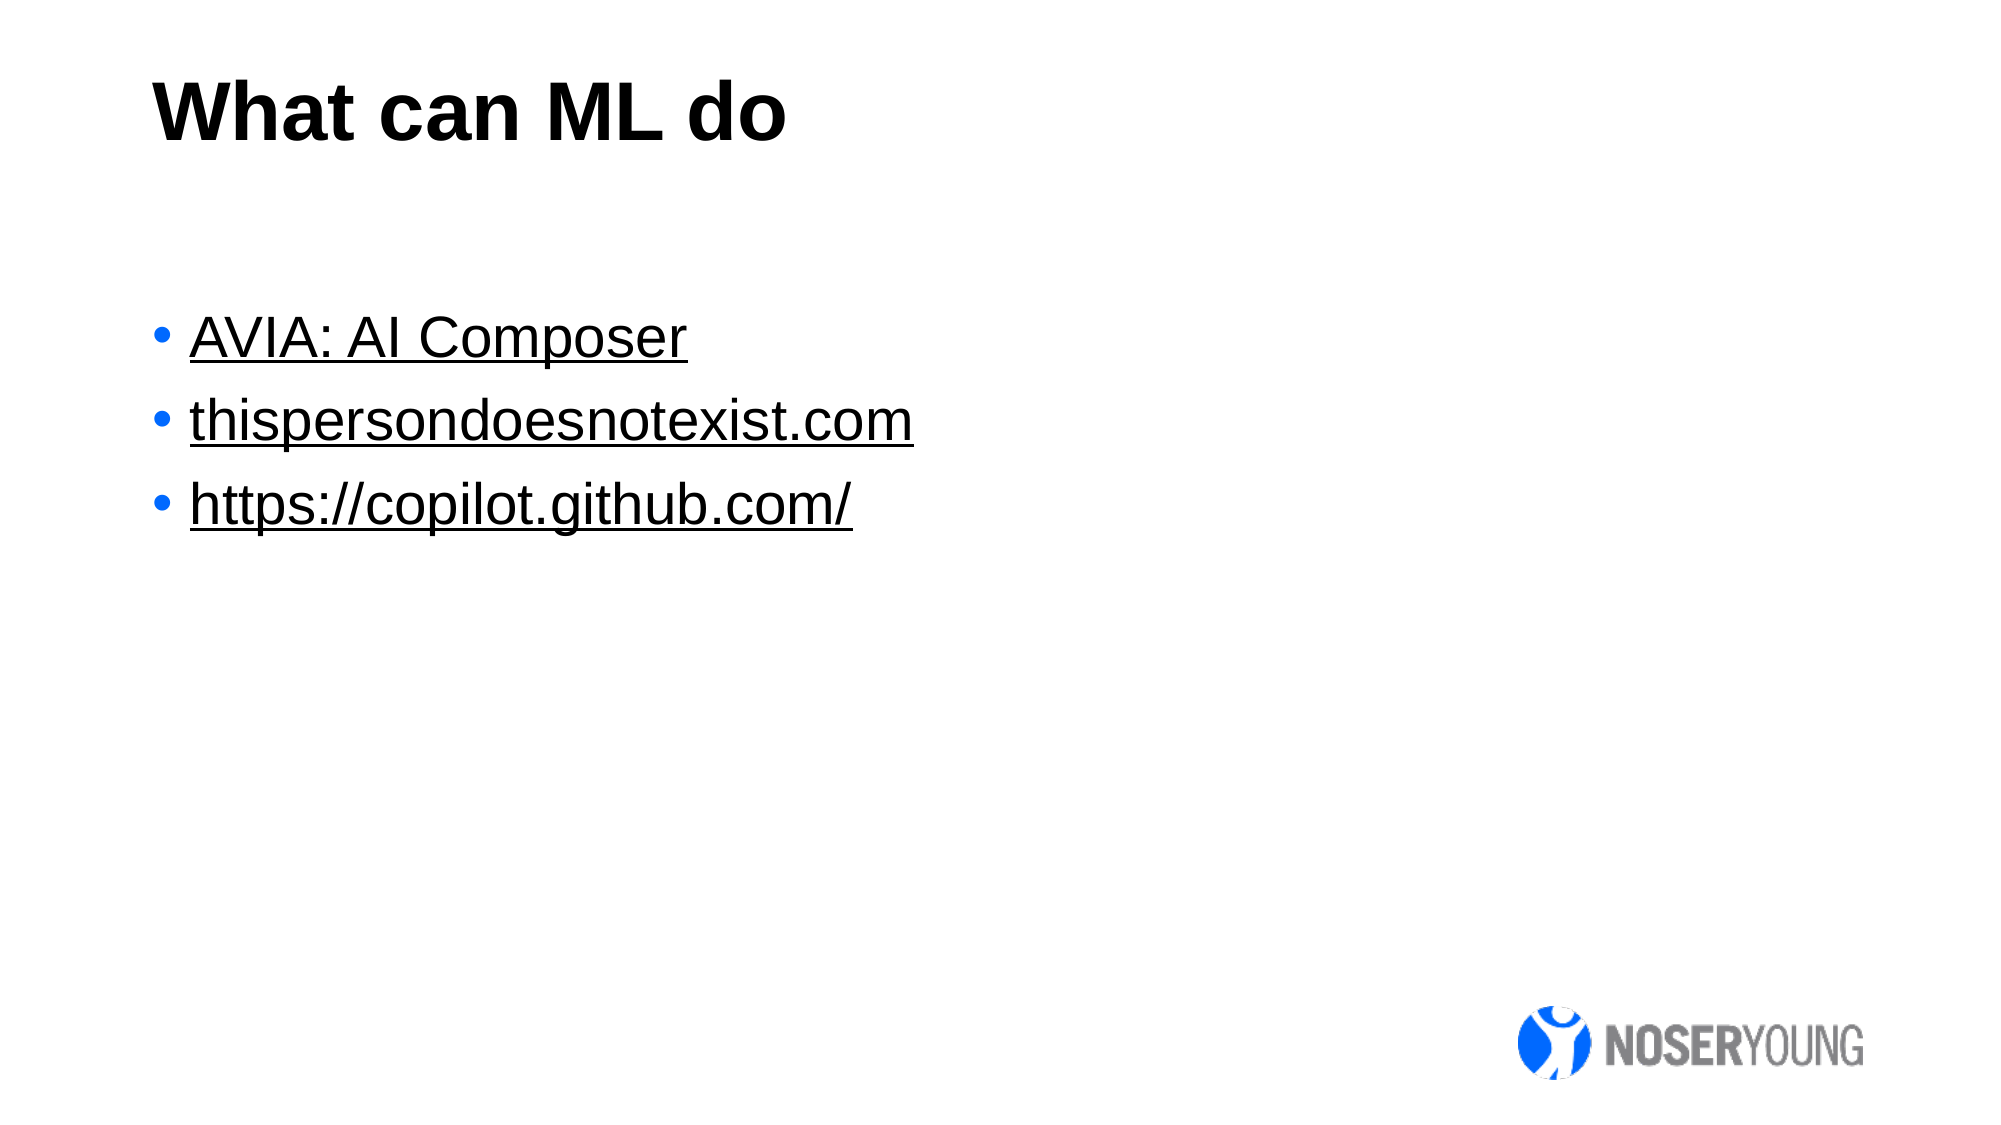

What can ML do

AVIA: AI Composer
thispersondoesnotexist.com
https://copilot.github.com/